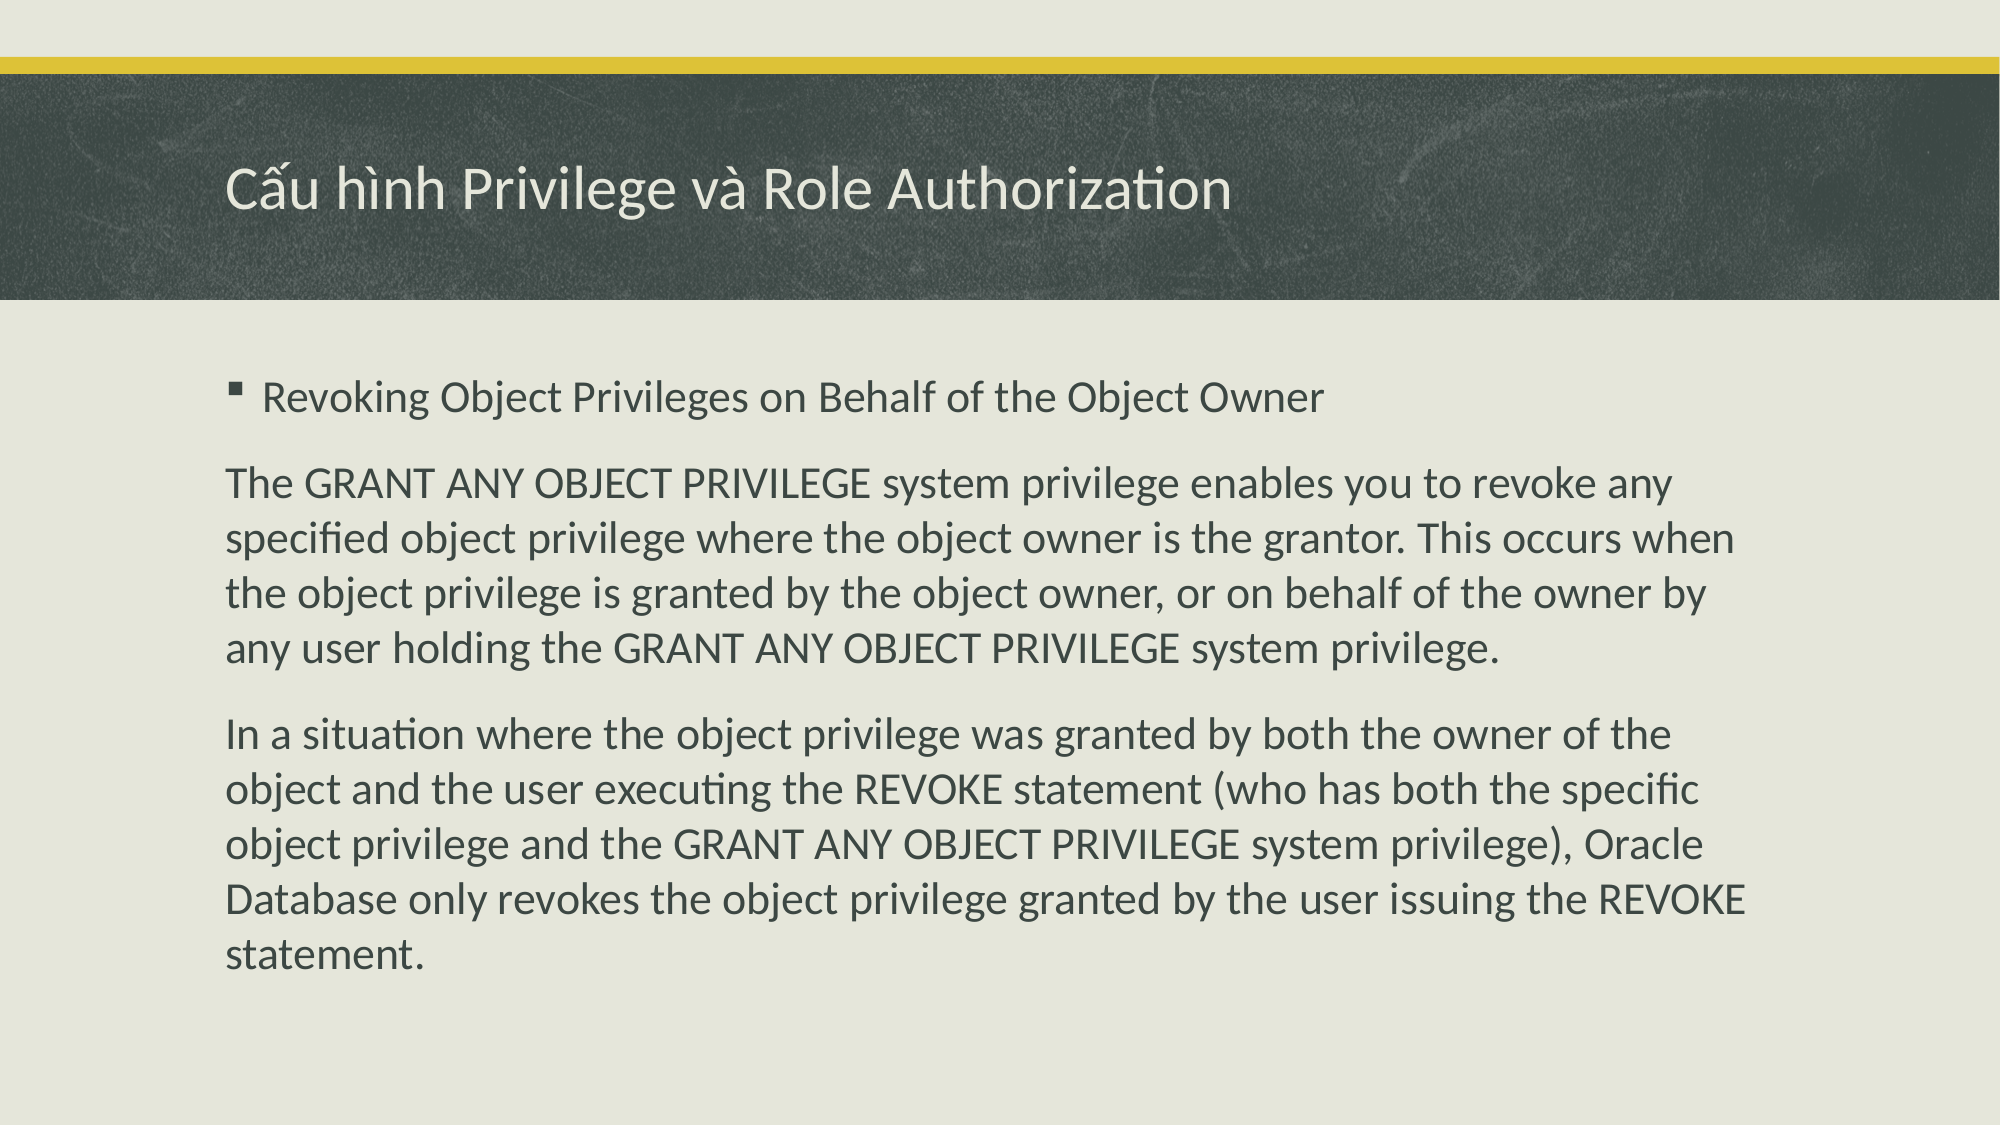

# Cấu hình Privilege và Role Authorization
Revoking Object Privileges on Behalf of the Object Owner
The GRANT ANY OBJECT PRIVILEGE system privilege enables you to revoke any specified object privilege where the object owner is the grantor. This occurs when the object privilege is granted by the object owner, or on behalf of the owner by any user holding the GRANT ANY OBJECT PRIVILEGE system privilege.
In a situation where the object privilege was granted by both the owner of the object and the user executing the REVOKE statement (who has both the specific object privilege and the GRANT ANY OBJECT PRIVILEGE system privilege), Oracle Database only revokes the object privilege granted by the user issuing the REVOKE statement.